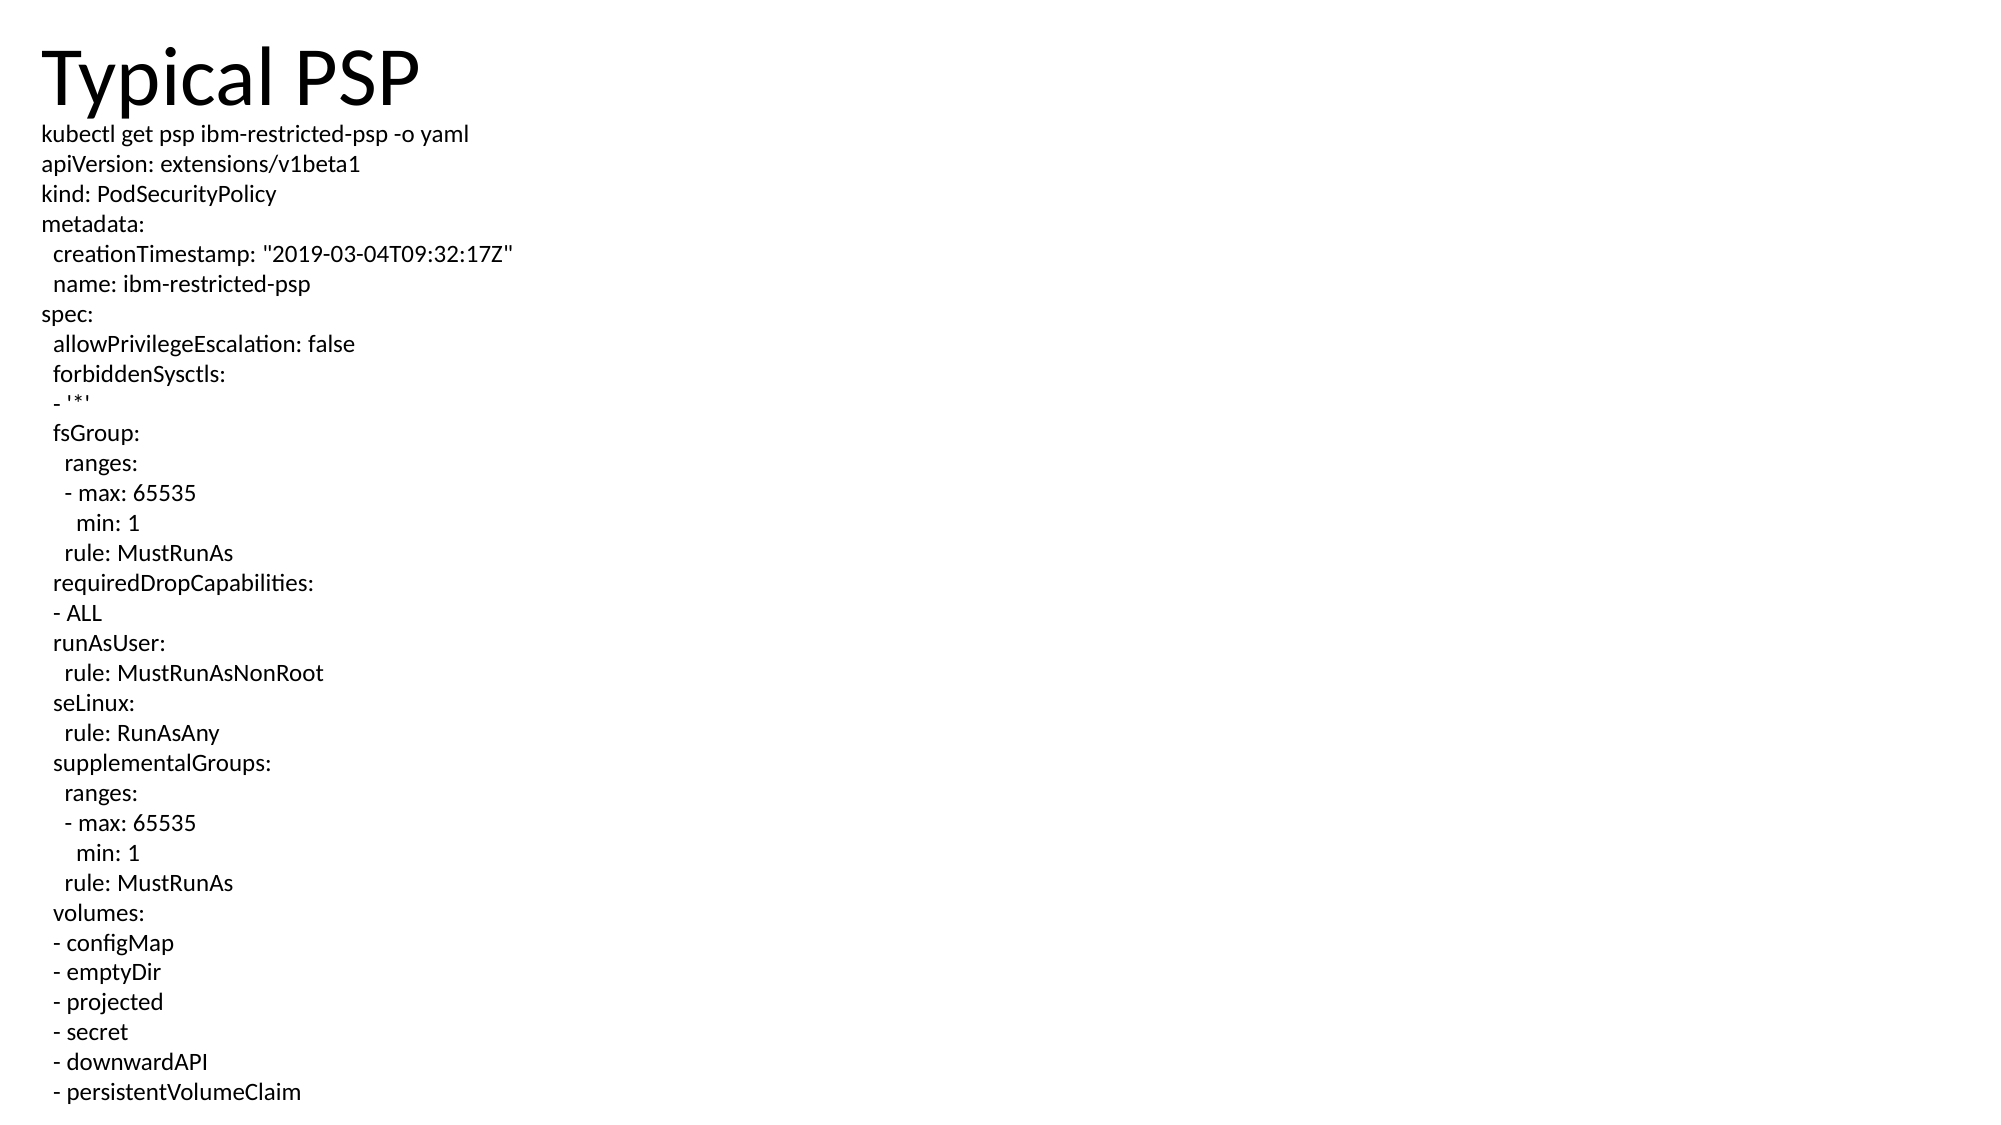

Typical PSP
kubectl get psp ibm-restricted-psp -o yaml
apiVersion: extensions/v1beta1
kind: PodSecurityPolicy
metadata:
  creationTimestamp: "2019-03-04T09:32:17Z"
  name: ibm-restricted-psp
spec:
  allowPrivilegeEscalation: false
  forbiddenSysctls:
  - '*'
  fsGroup:
    ranges:
    - max: 65535
      min: 1
    rule: MustRunAs
  requiredDropCapabilities:
  - ALL
  runAsUser:
    rule: MustRunAsNonRoot
  seLinux:
    rule: RunAsAny
  supplementalGroups:
    ranges:
    - max: 65535
      min: 1
    rule: MustRunAs
  volumes:
  - configMap
  - emptyDir
  - projected
  - secret
  - downwardAPI
  - persistentVolumeClaim